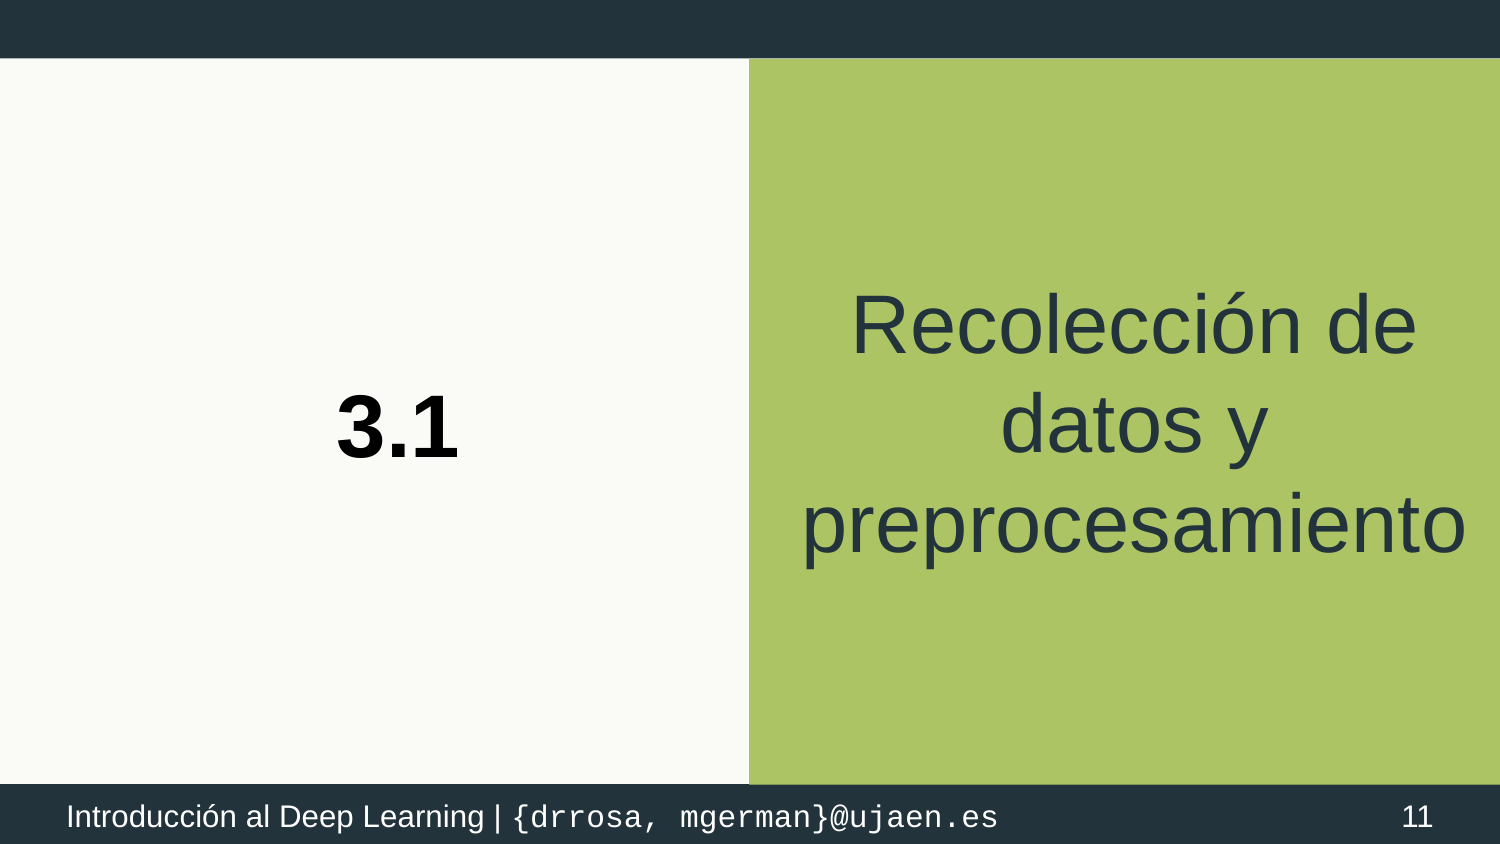

Recolección de datos y preprocesamiento
# 3.1
11